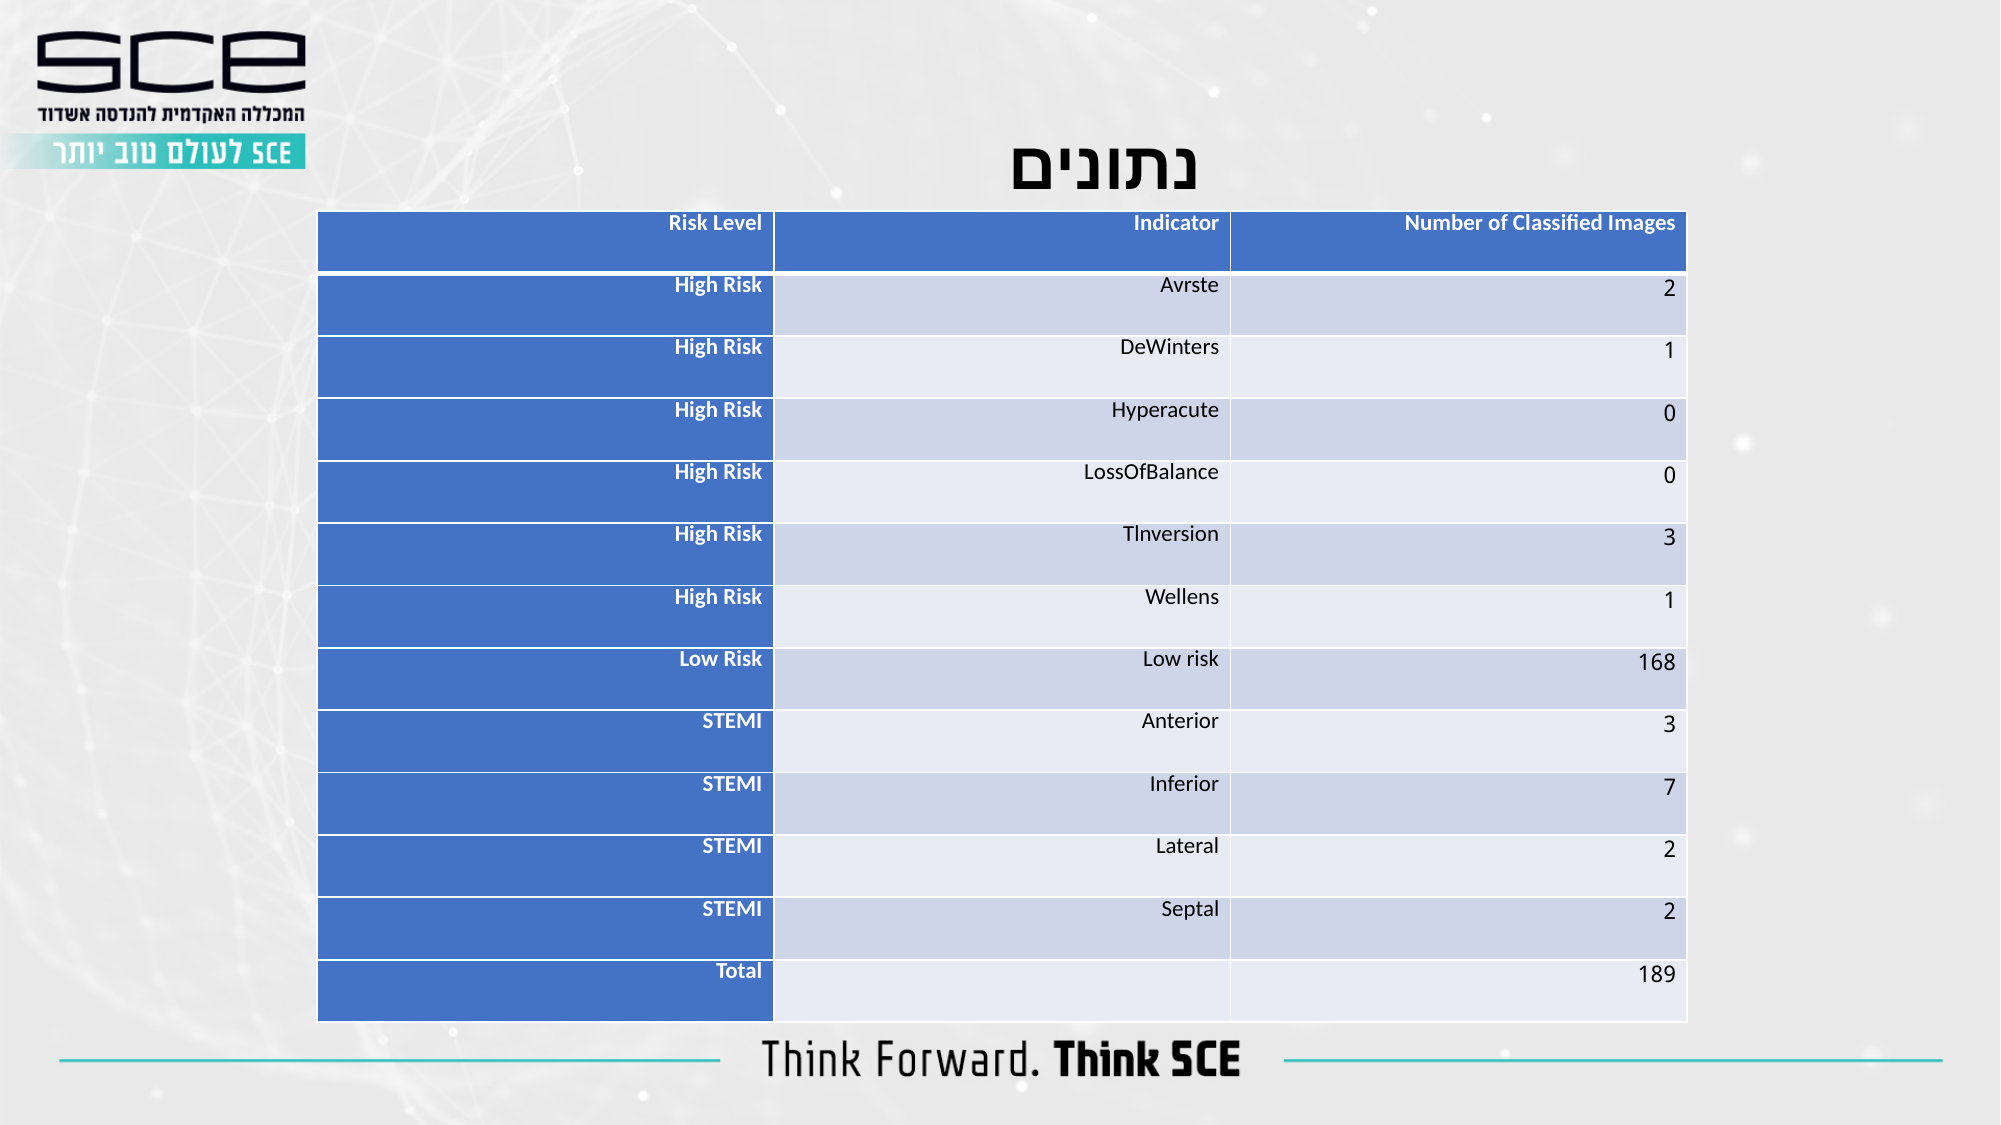

נתונים
| Risk Level | Indicator | Number of Classified Images |
| --- | --- | --- |
| High Risk | Avrste | 2 |
| High Risk | DeWinters | 1 |
| High Risk | Hyperacute | 0 |
| High Risk | LossOfBalance | 0 |
| High Risk | Tlnversion | 3 |
| High Risk | Wellens | 1 |
| Low Risk | Low risk | 168 |
| STEMI | Anterior | 3 |
| STEMI | Inferior | 7 |
| STEMI | Lateral | 2 |
| STEMI | Septal | 2 |
| Total |  | 189 |